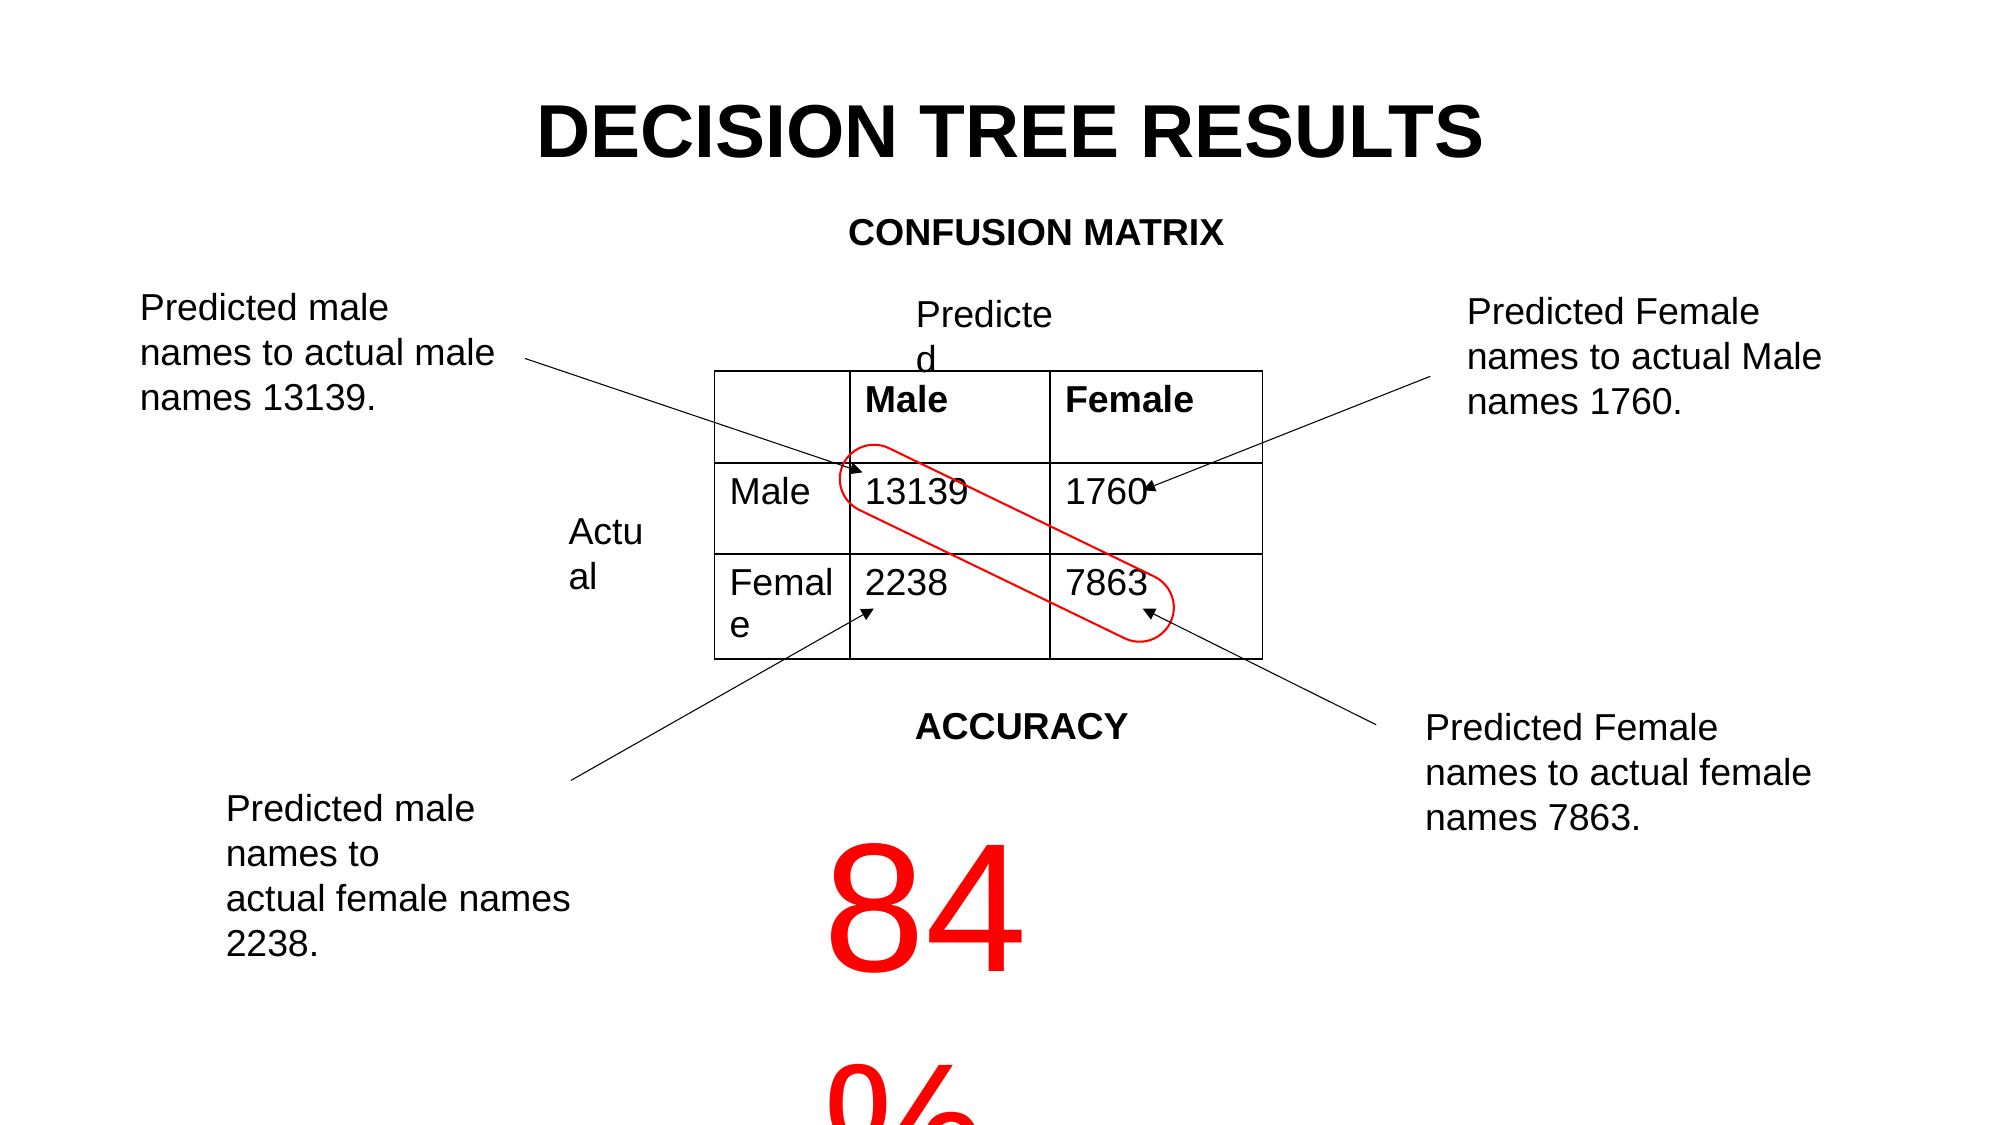

DECISION TREE RESULTS
CONFUSION MATRIX

Predicted Female names to actual Male names 1760.
Predicted male names to actual male names 13139.
Predicted
|  | Male | Female |
| --- | --- | --- |
| Male | 13139 | 1760 |
| Female | 2238 | 7863 |
Actual

ACCURACY
Predicted Female names to actual female names 7863.
Predicted male names to              actual female names 2238.
84 %